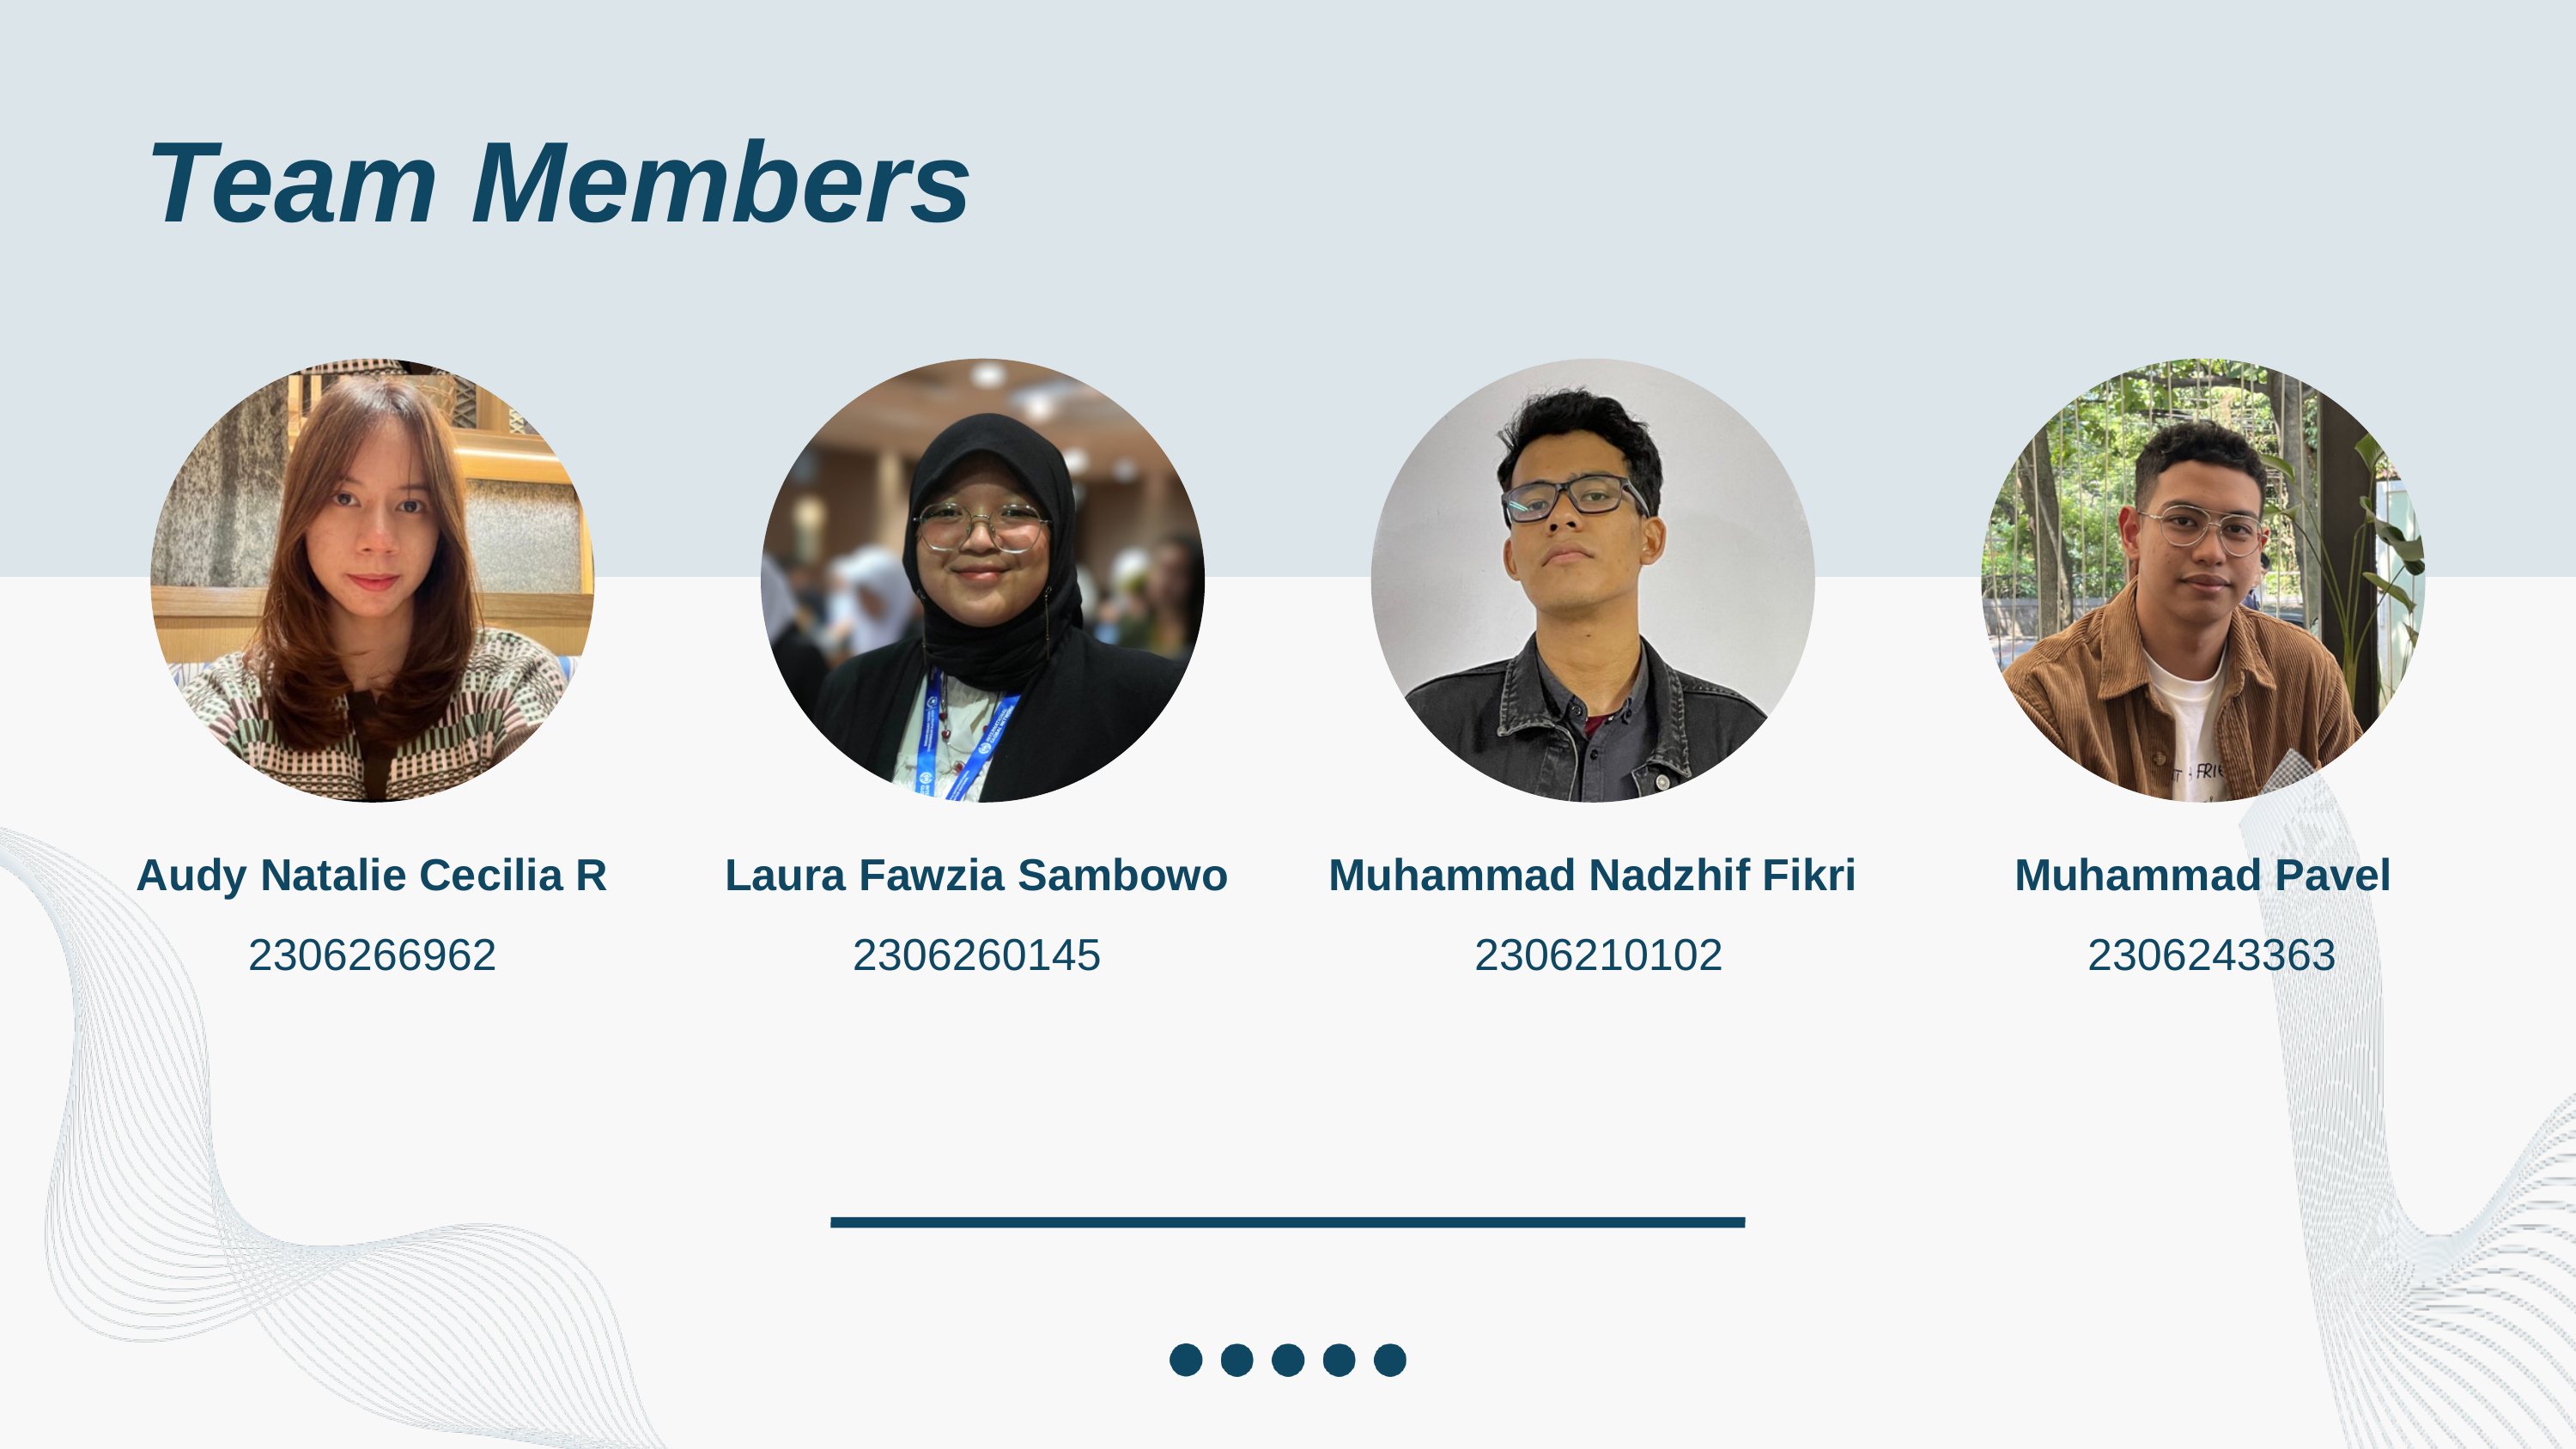

Team Members

Audy Natalie Cecilia R
Laura Fawzia Sambowo
Muhammad Nadzhif Fikri
Muhammad Pavel
2306266962
2306260145
2306210102
2306243363